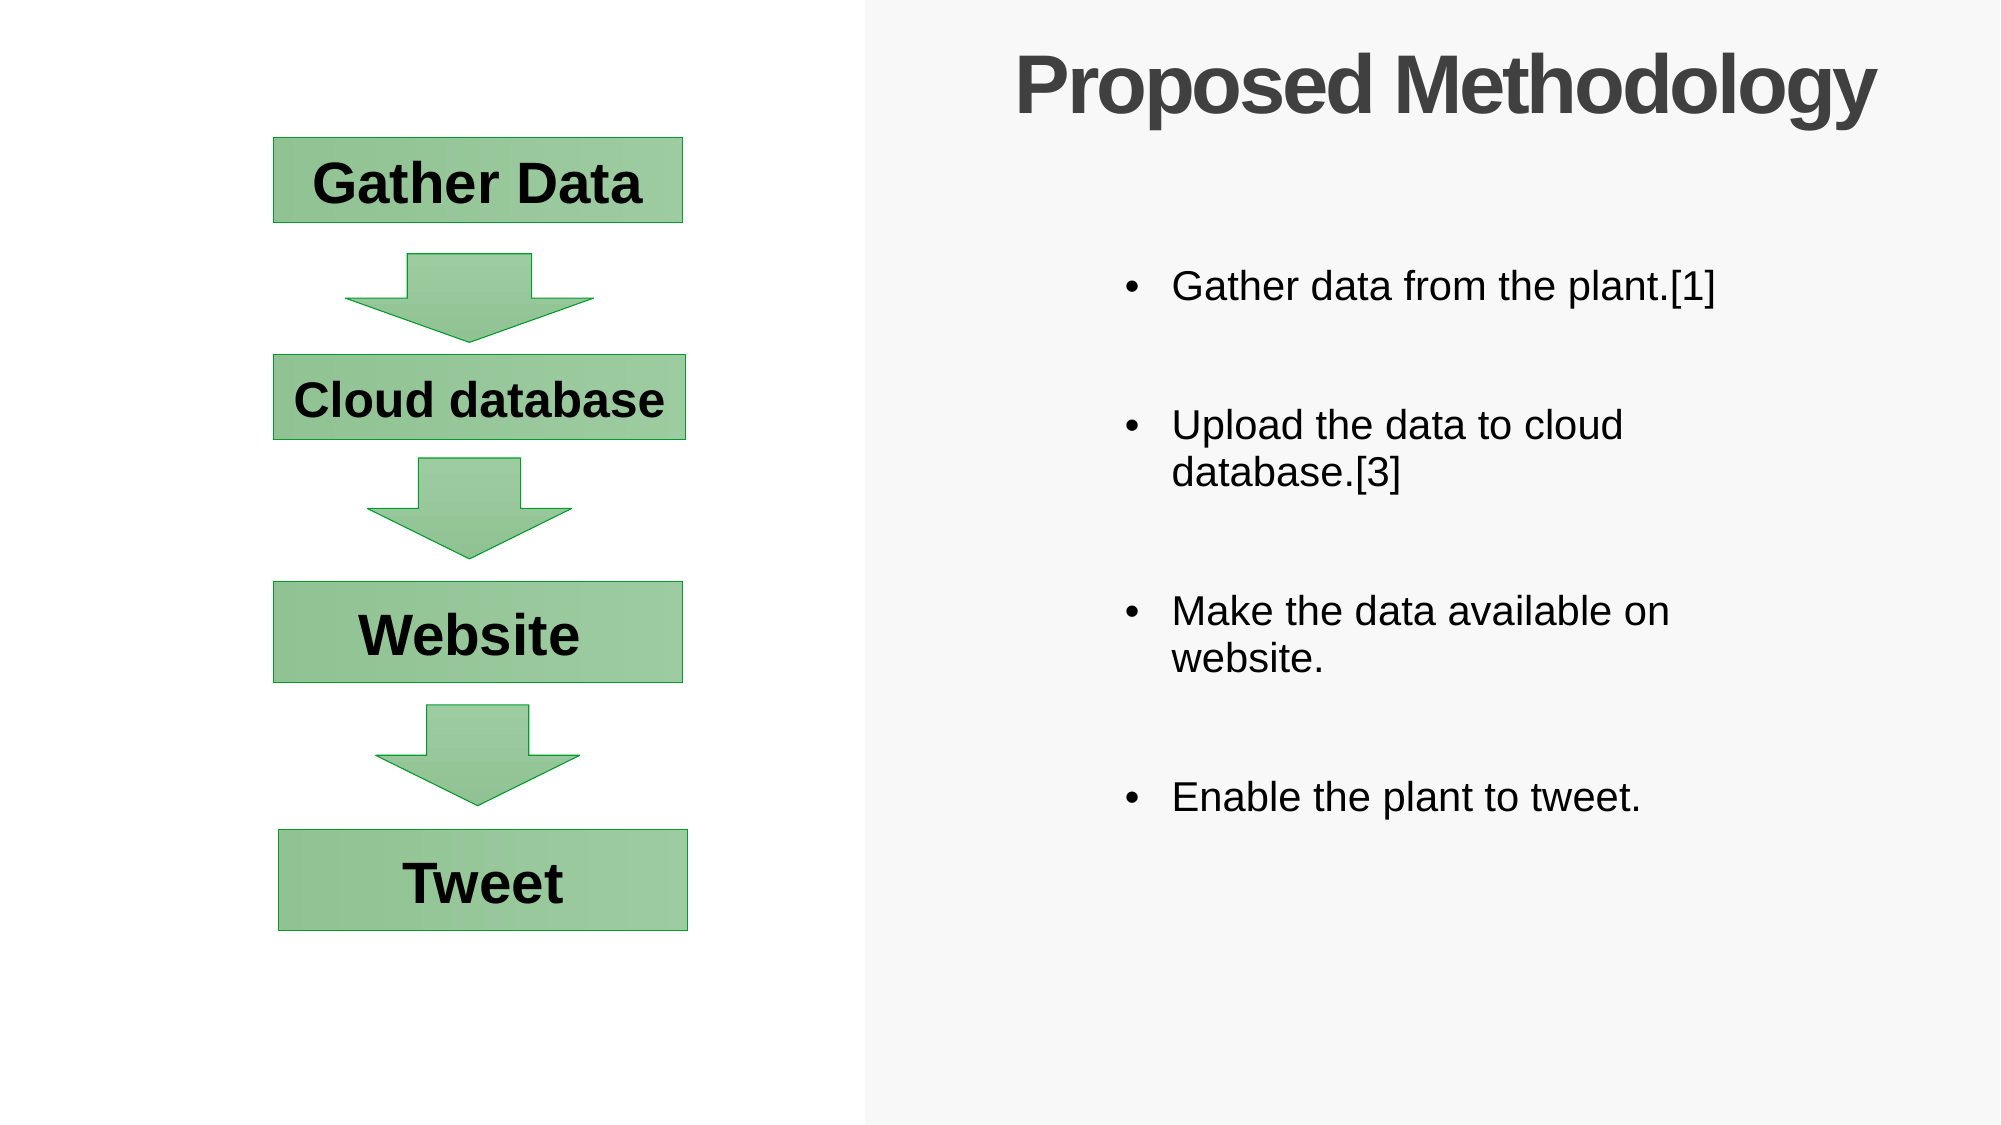

# Proposed Methodology
Gather Data

| Gather data from the plant.[1] Upload the data to cloud database.[3] Make the data available on website. Enable the plant to tweet. |  |
| --- | --- |
Cloud database

Website

Tweet
9